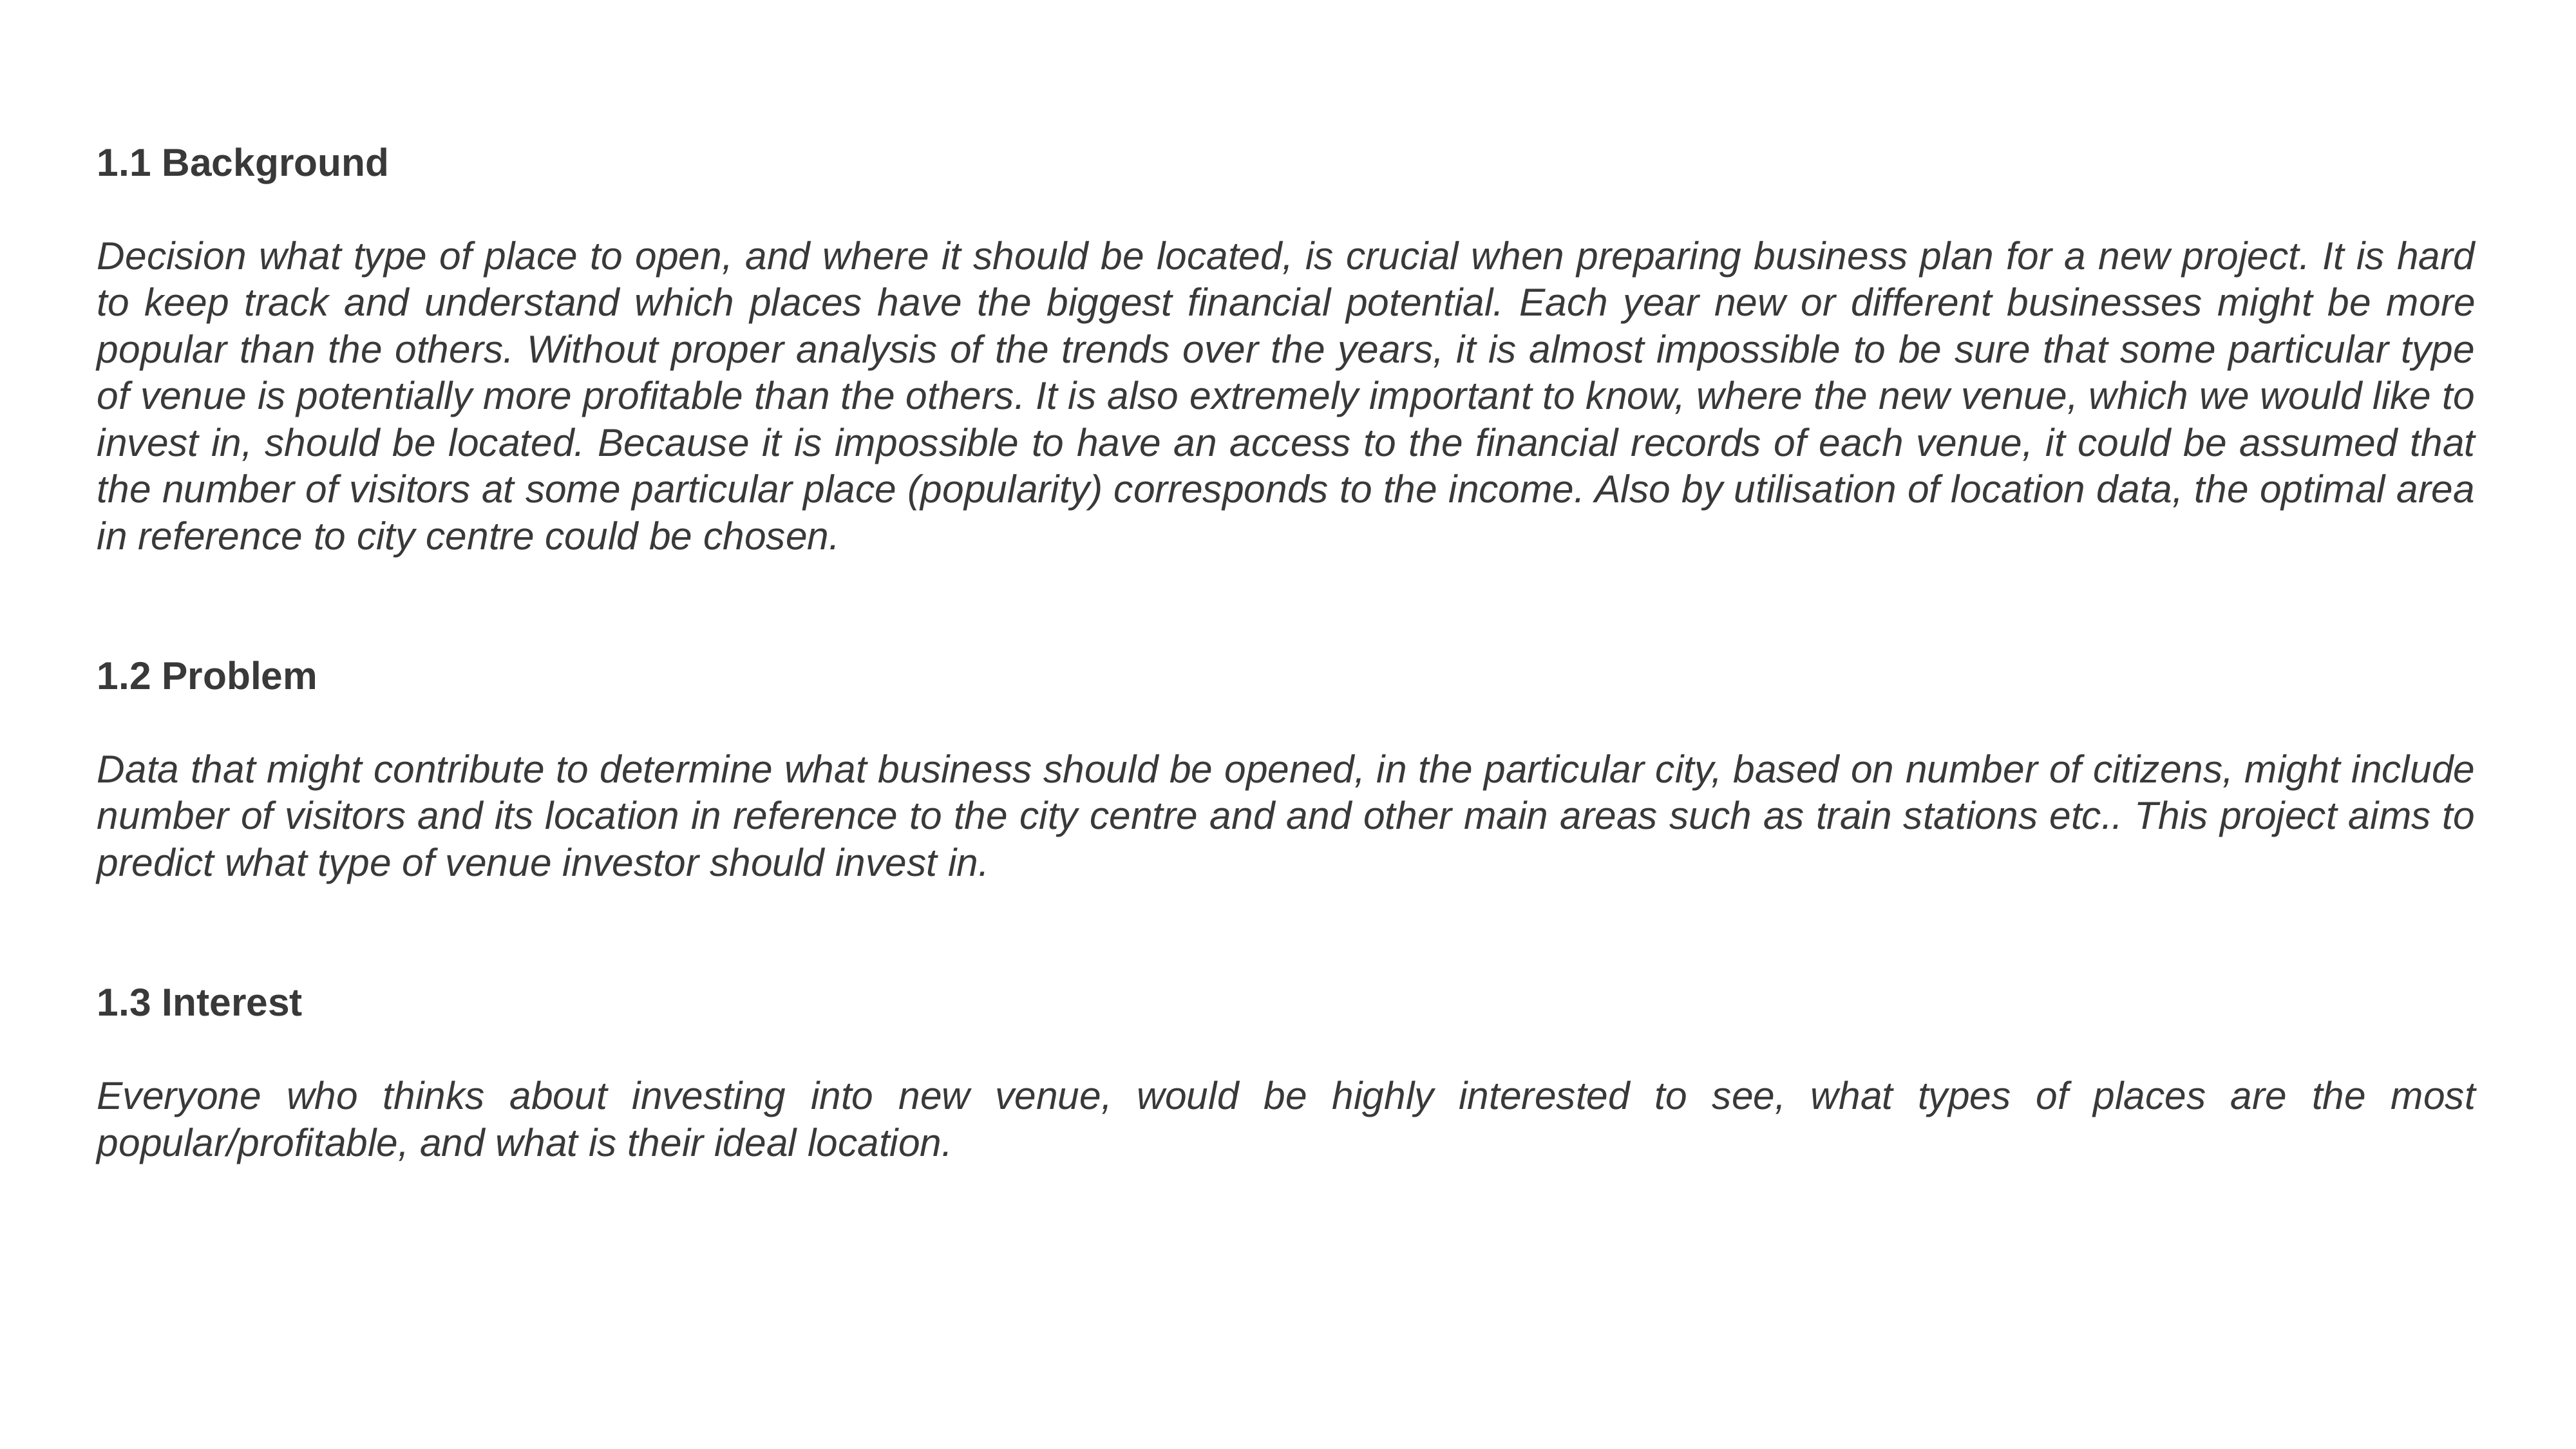

1.1 Background

Decision what type of place to open, and where it should be located, is crucial when preparing business plan for a new project. It is hard to keep track and understand which places have the biggest financial potential. Each year new or different businesses might be more popular than the others. Without proper analysis of the trends over the years, it is almost impossible to be sure that some particular type of venue is potentially more profitable than the others. It is also extremely important to know, where the new venue, which we would like to invest in, should be located. Because it is impossible to have an access to the financial records of each venue, it could be assumed that the number of visitors at some particular place (popularity) corresponds to the income. Also by utilisation of location data, the optimal area in reference to city centre could be chosen.

1.2 Problem

Data that might contribute to determine what business should be opened, in the particular city, based on number of citizens, might include number of visitors and its location in reference to the city centre and and other main areas such as train stations etc.. This project aims to predict what type of venue investor should invest in.

1.3 Interest

Everyone who thinks about investing into new venue, would be highly interested to see, what types of places are the most popular/profitable, and what is their ideal location.